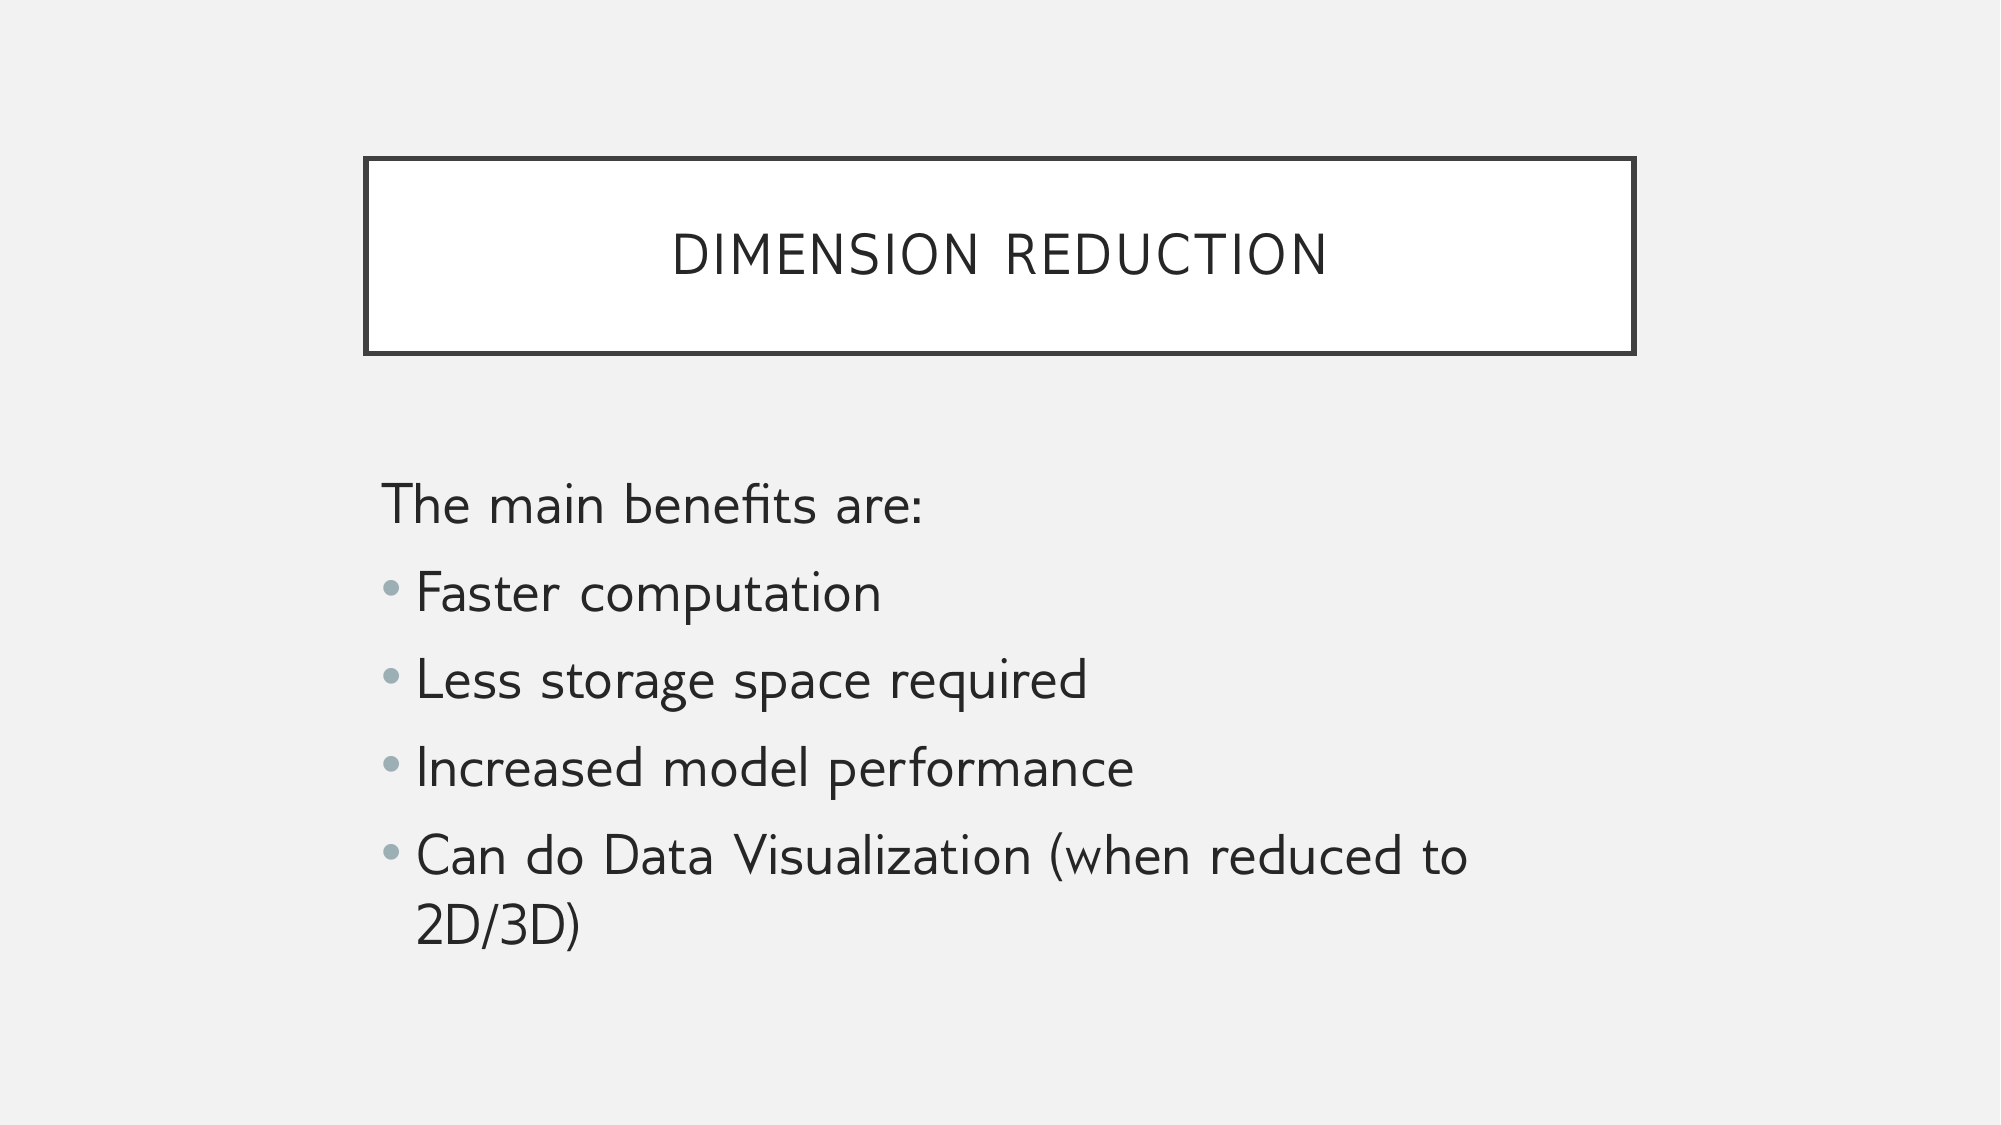

# Dimension reduction
The main benefits are:
Faster computation
Less storage space required
Increased model performance
Can do Data Visualization (when reduced to 2D/3D)